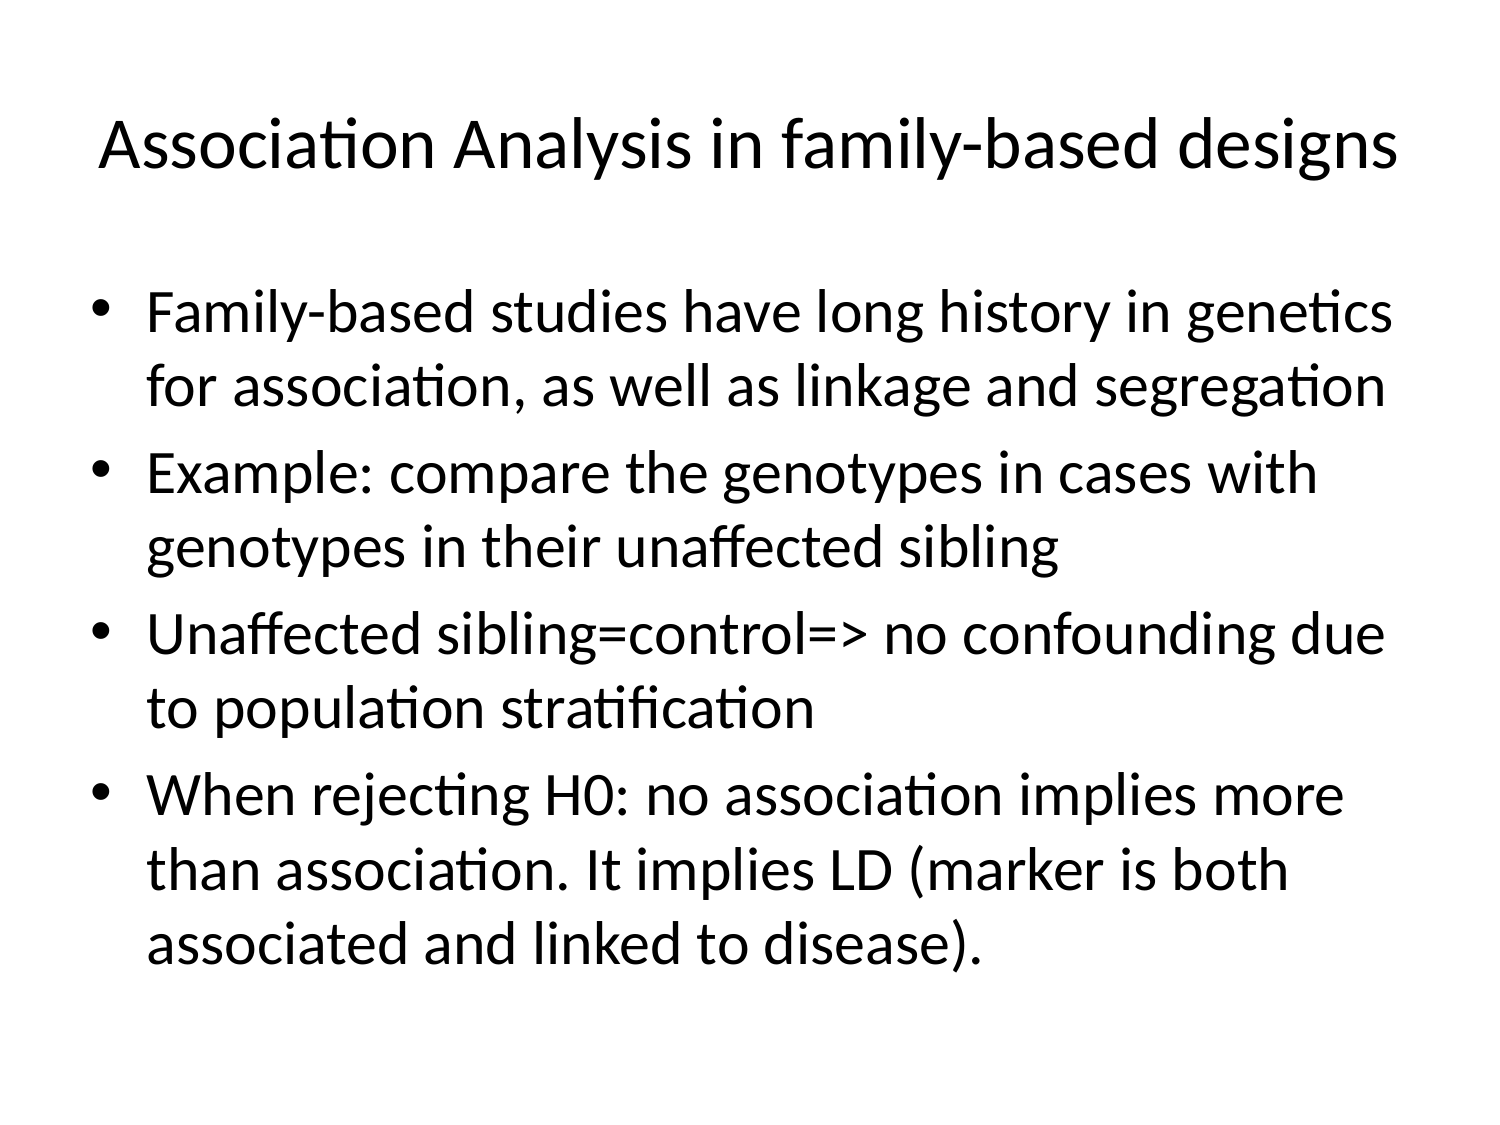

# Association Analysis in family-based designs
Family-based studies have long history in genetics for association, as well as linkage and segregation
Example: compare the genotypes in cases with genotypes in their unaffected sibling
Unaffected sibling=control=> no confounding due to population stratification
When rejecting H0: no association implies more than association. It implies LD (marker is both associated and linked to disease).